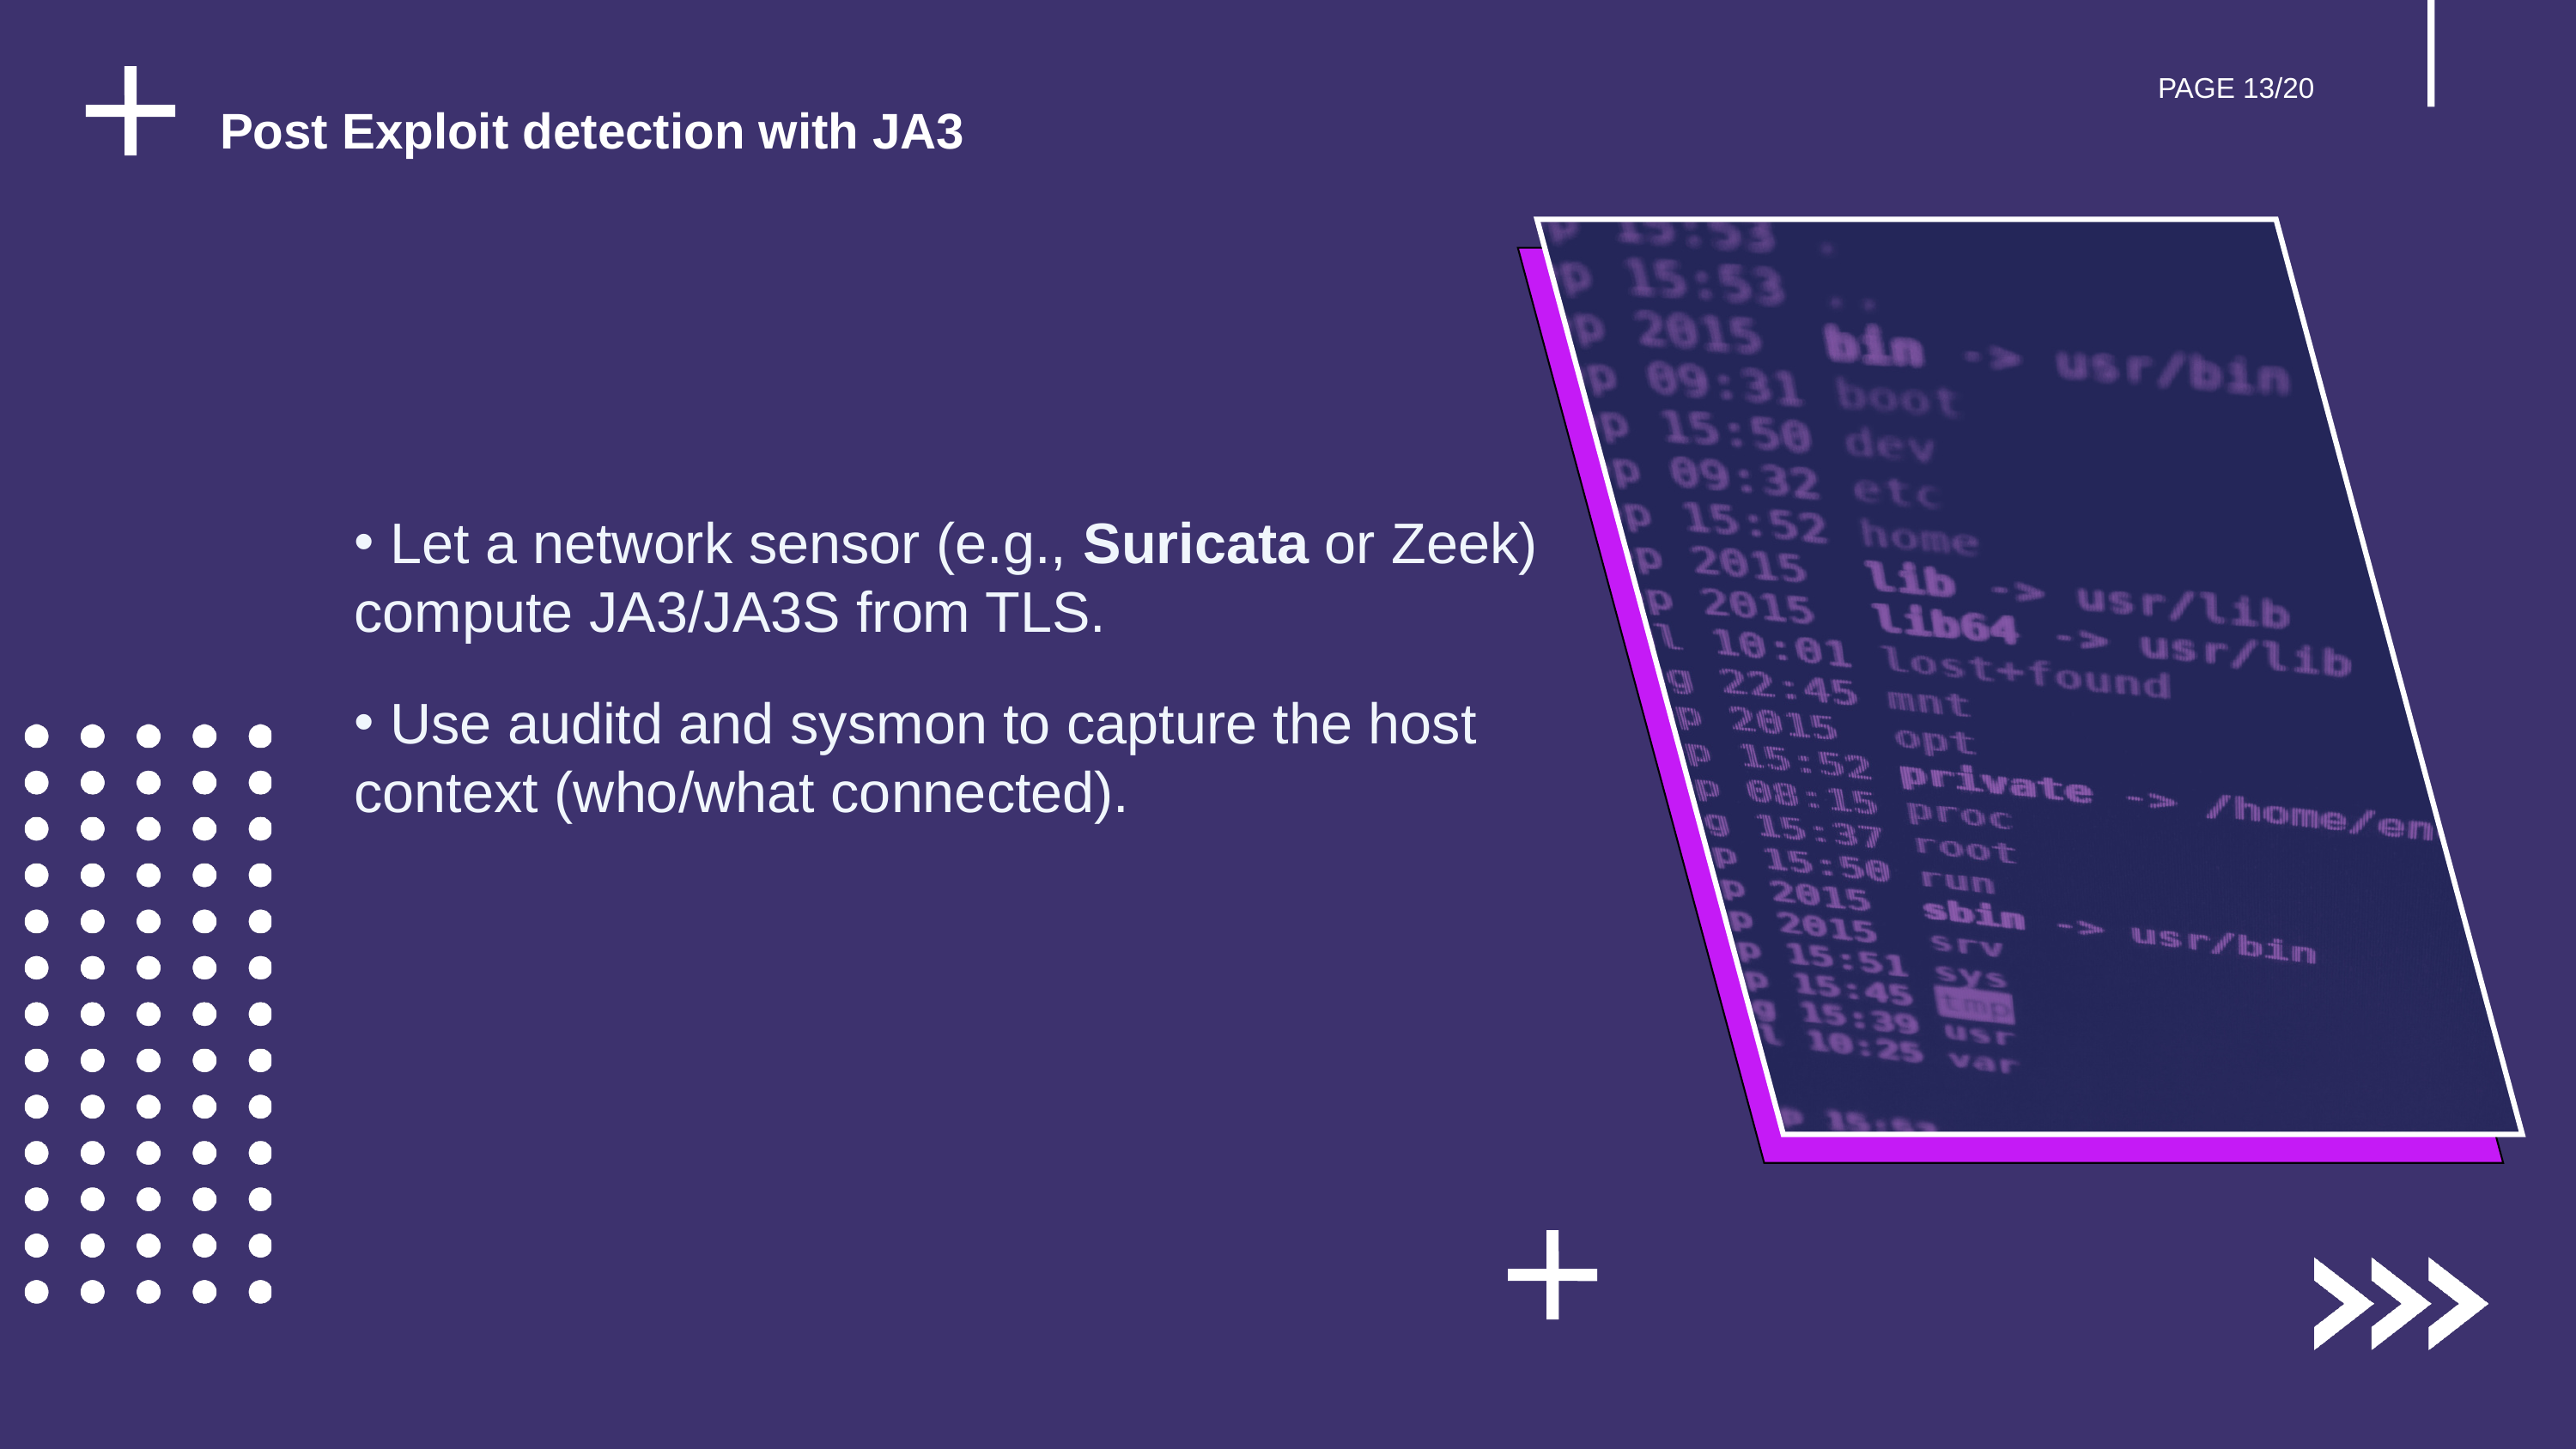

PAGE 13/20
Post Exploit detection with JA3

 Let a network sensor (e.g., Suricata or Zeek) compute JA3/JA3S from TLS.
 Use auditd and sysmon to capture the host context (who/what connected).